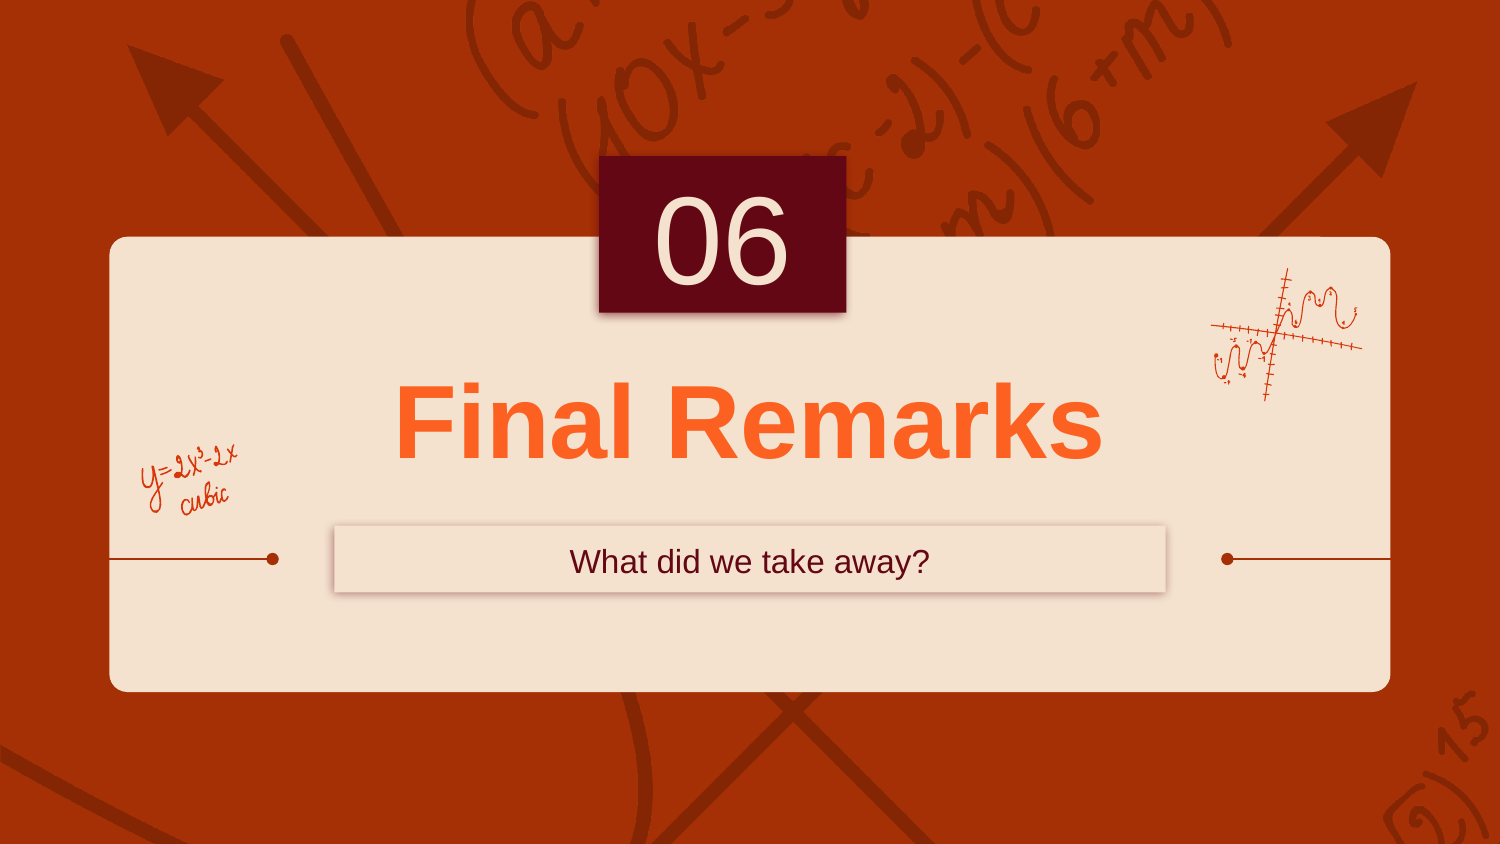

06

# Final Remarks

What did we take away?